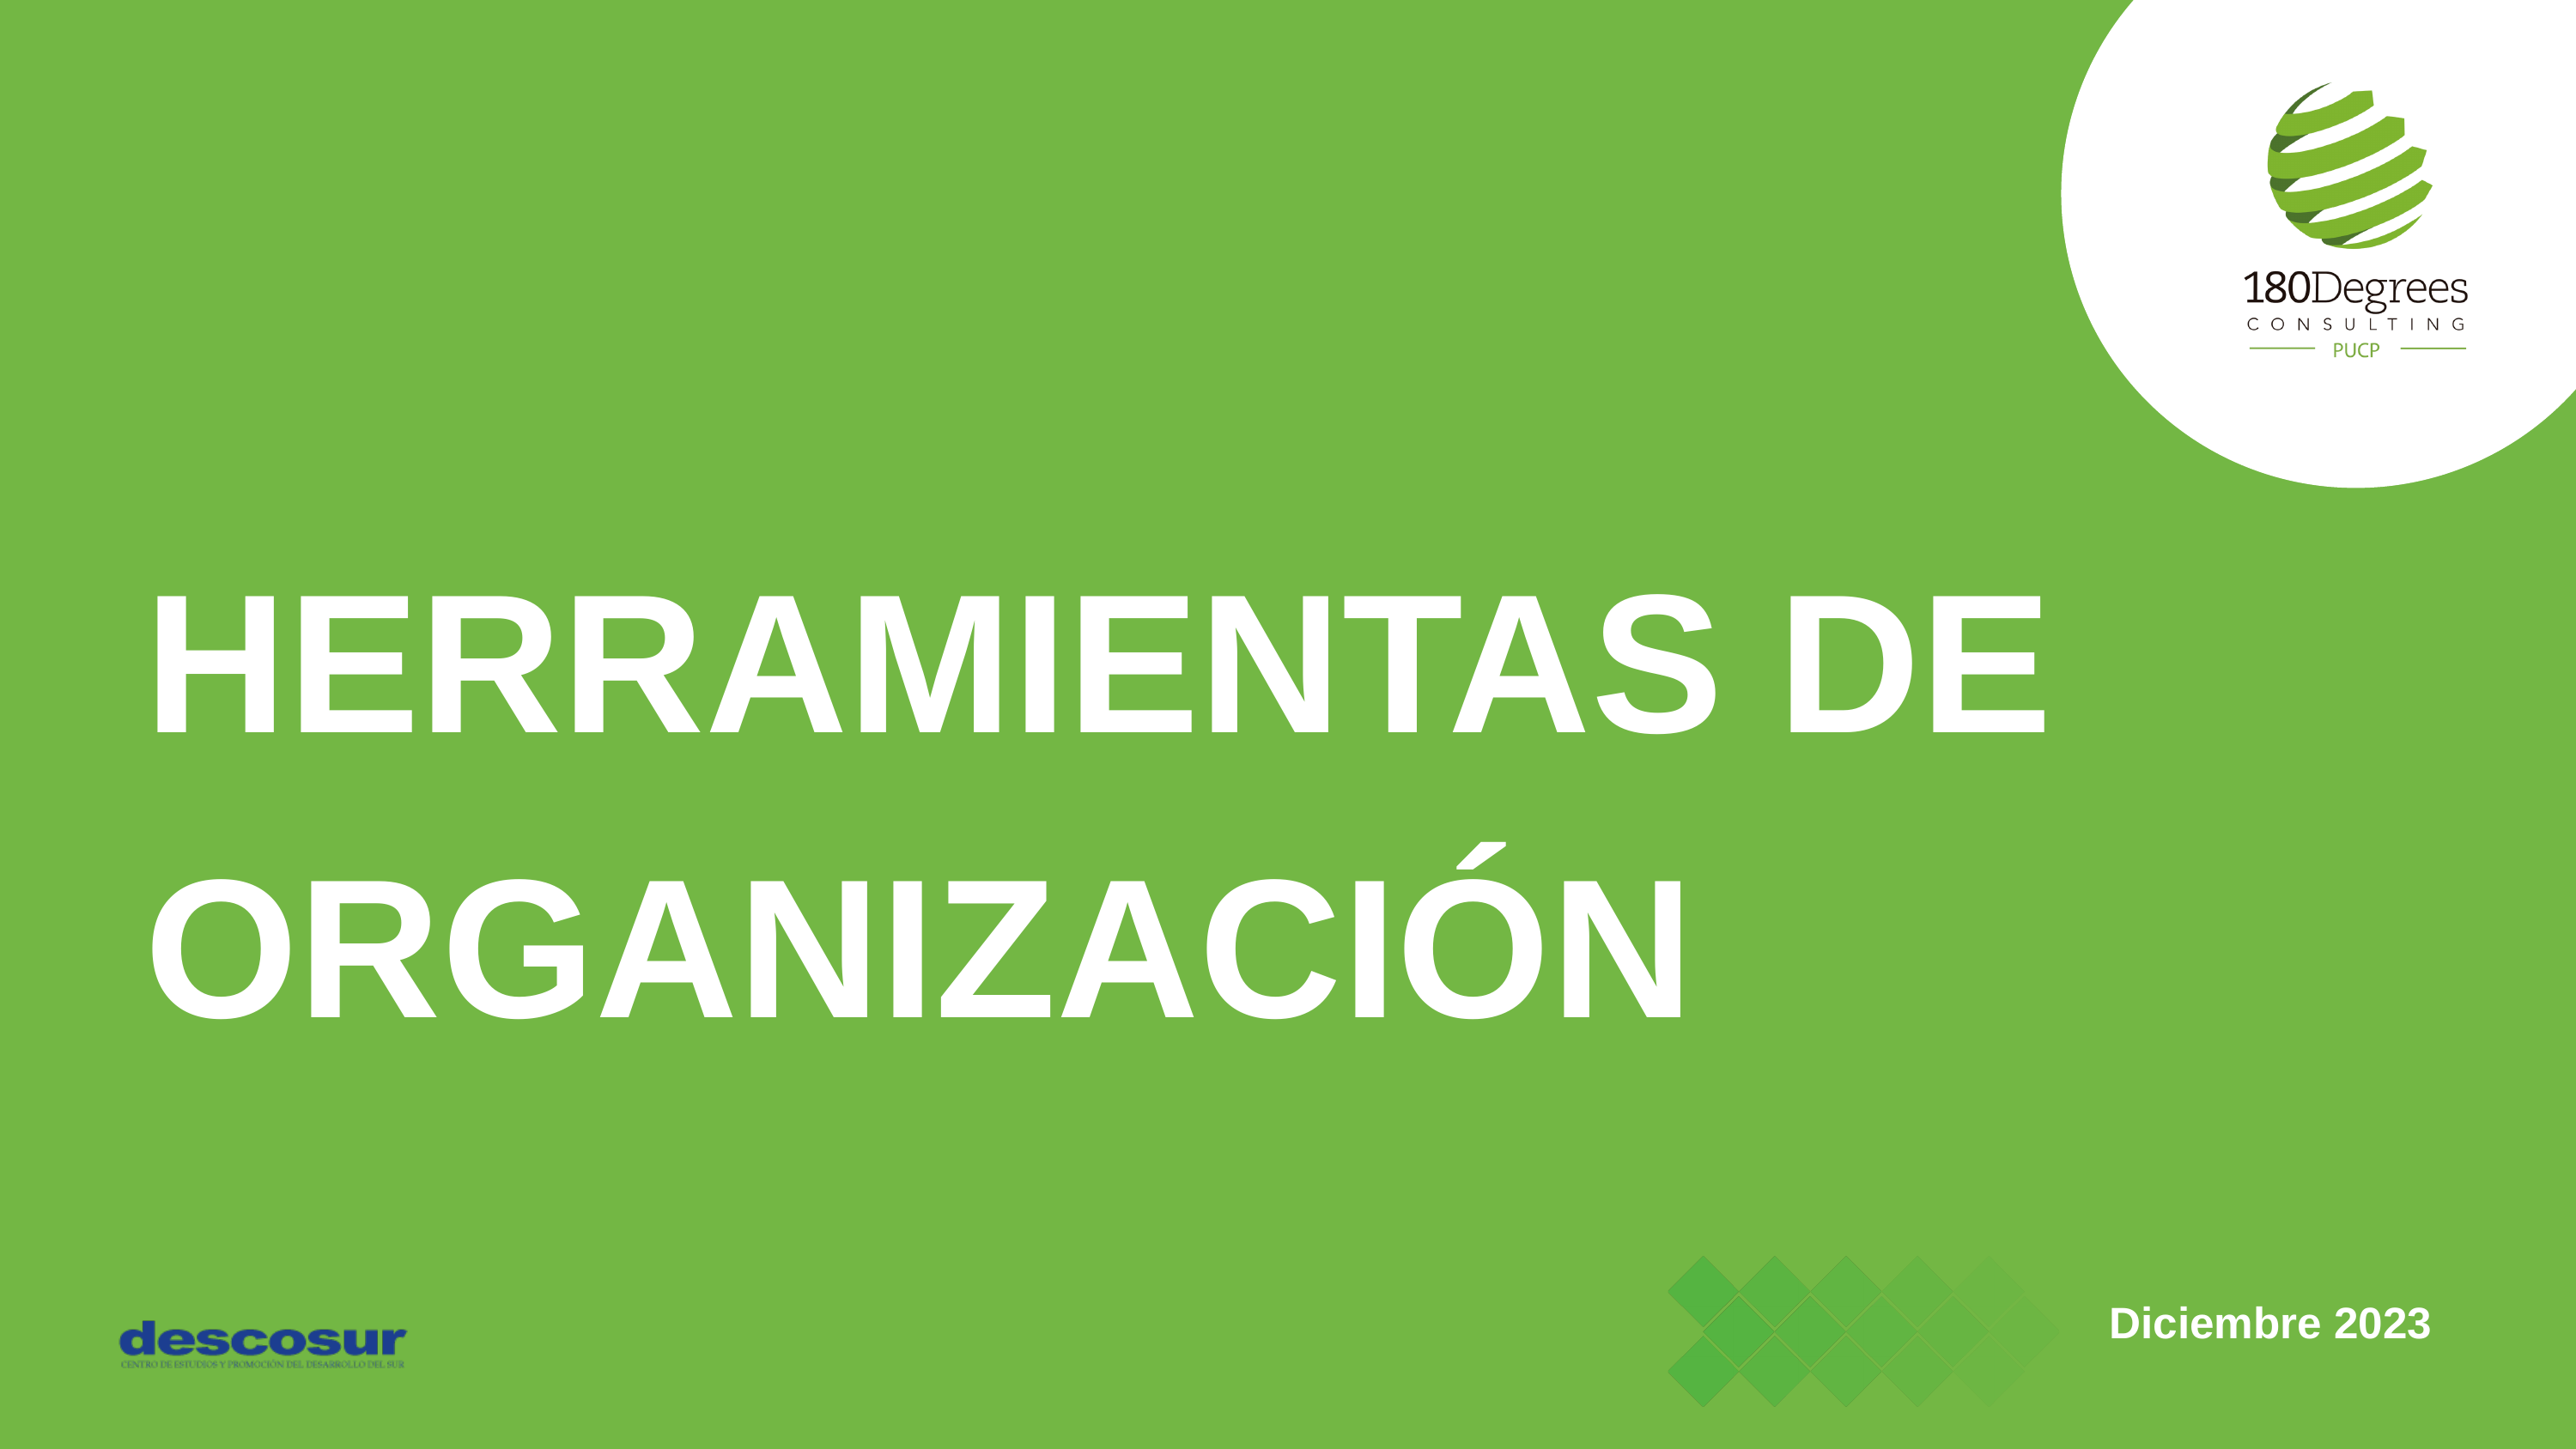

HERRAMIENTAS DE ORGANIZACIÓN

September 2016
Diciembre 2023